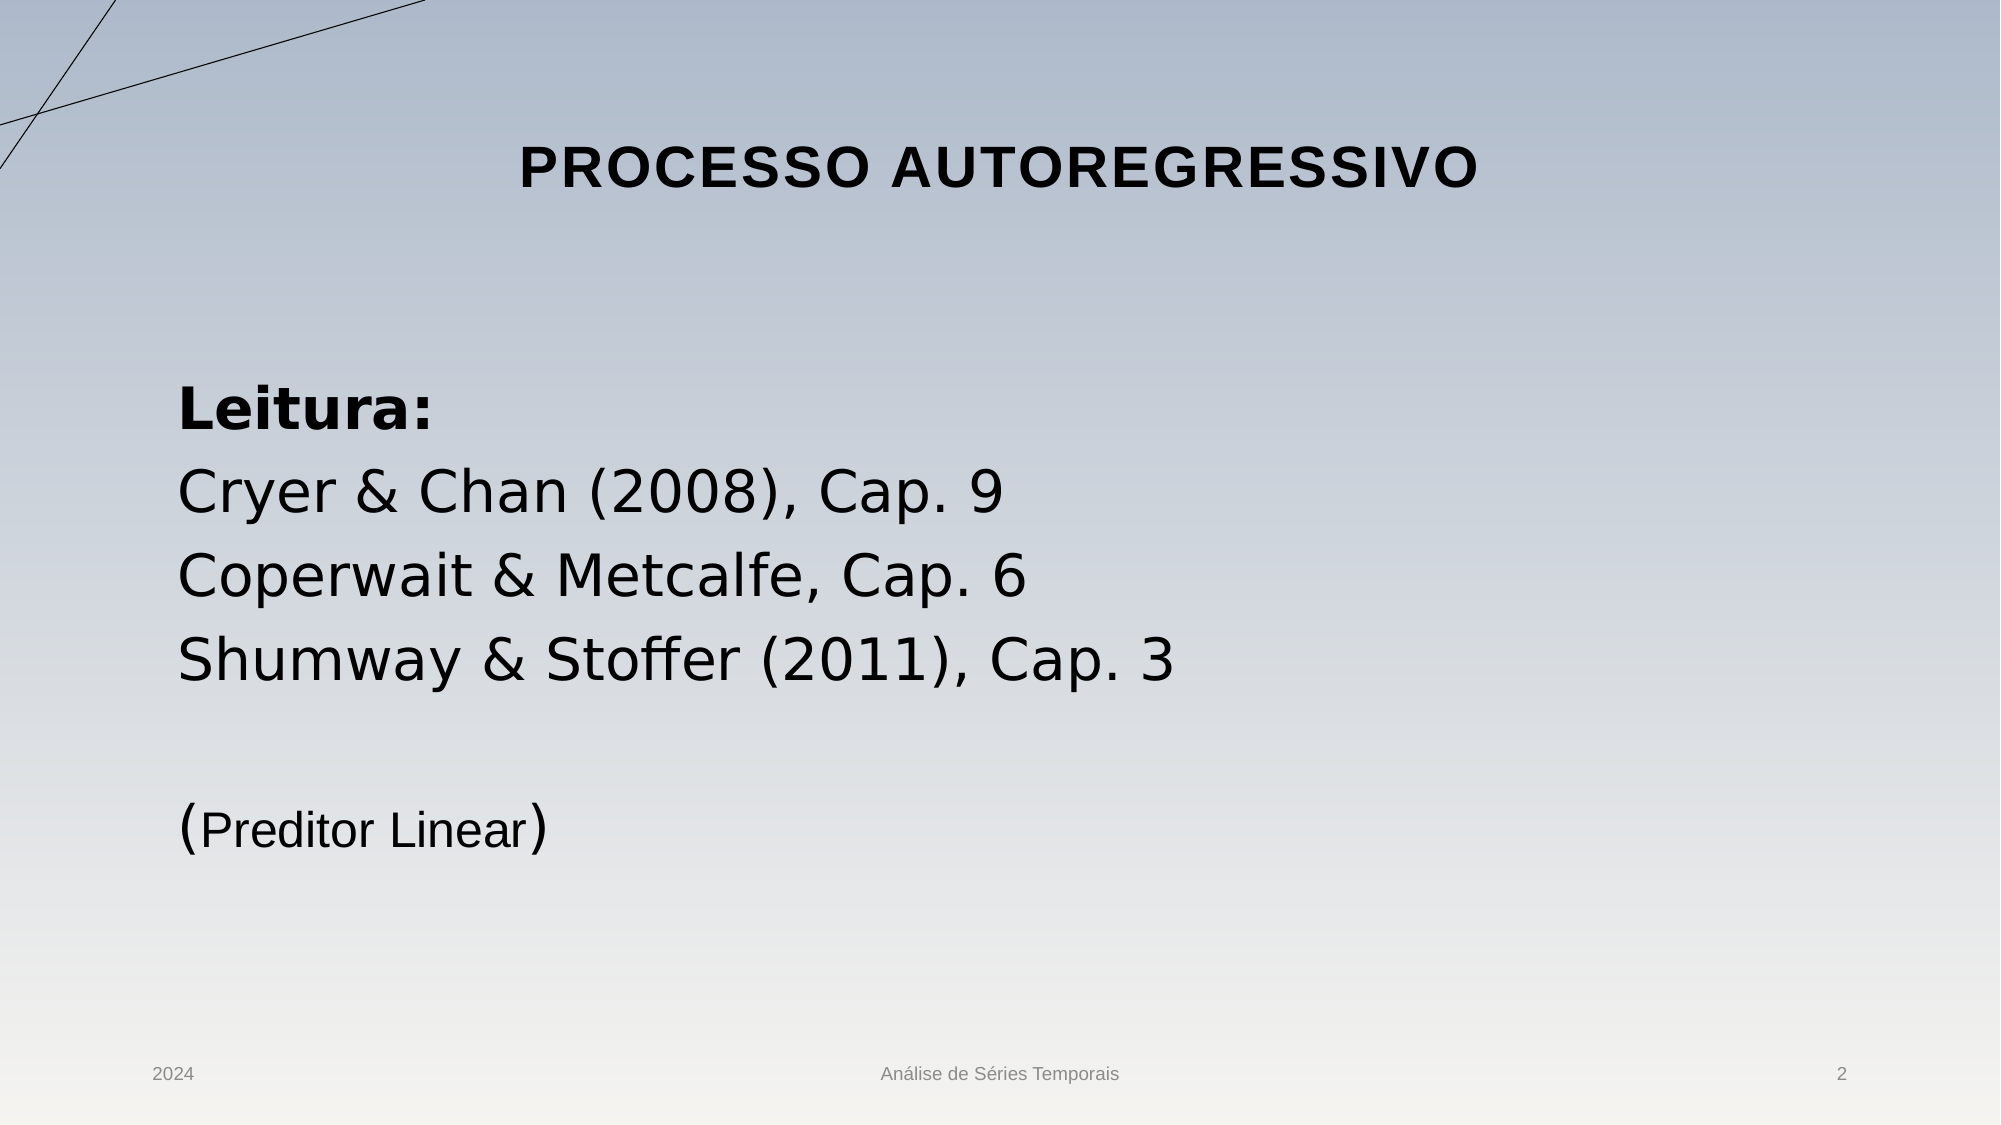

# ProCESSO AUTOREGRESSIVO

Leitura:
Cryer & Chan (2008), Cap. 9
Coperwait & Metcalfe, Cap. 6
Shumway & Stoffer (2011), Cap. 3

(Preditor Linear)

2024
Análise de Séries Temporais
2